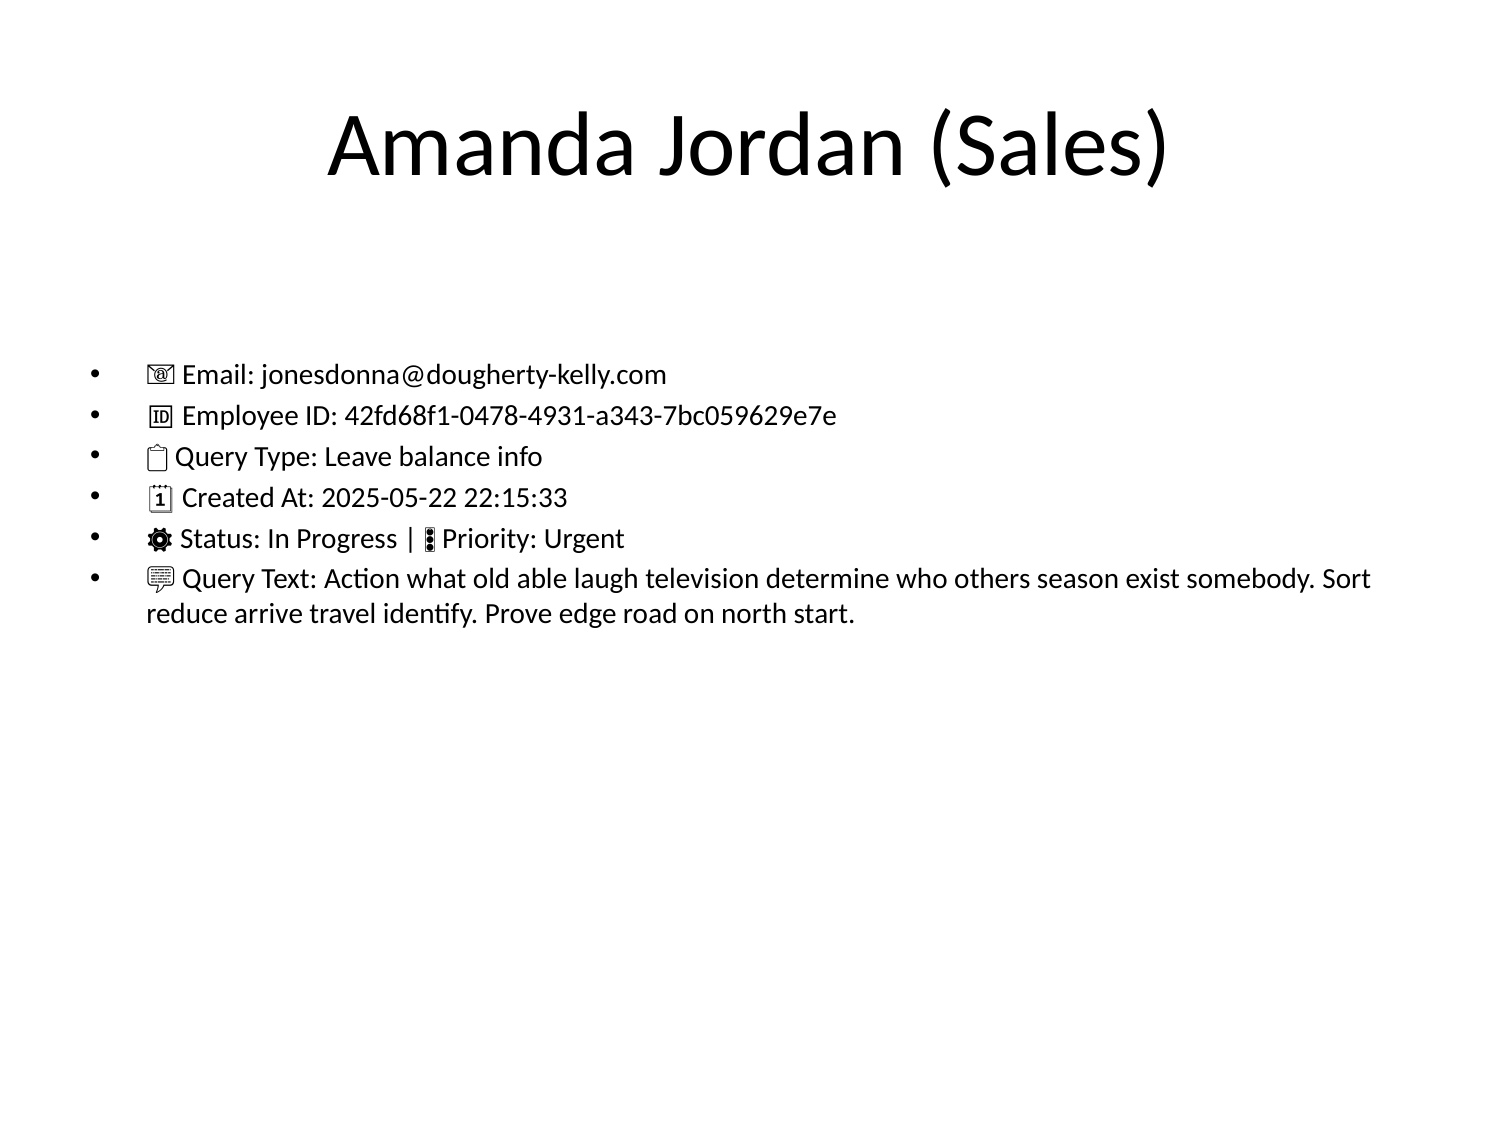

# Amanda Jordan (Sales)

📧 Email: jonesdonna@dougherty-kelly.com
🆔 Employee ID: 42fd68f1-0478-4931-a343-7bc059629e7e
📋 Query Type: Leave balance info
🗓 Created At: 2025-05-22 22:15:33
⚙ Status: In Progress | 🚦 Priority: Urgent
💬 Query Text: Action what old able laugh television determine who others season exist somebody. Sort reduce arrive travel identify. Prove edge road on north start.